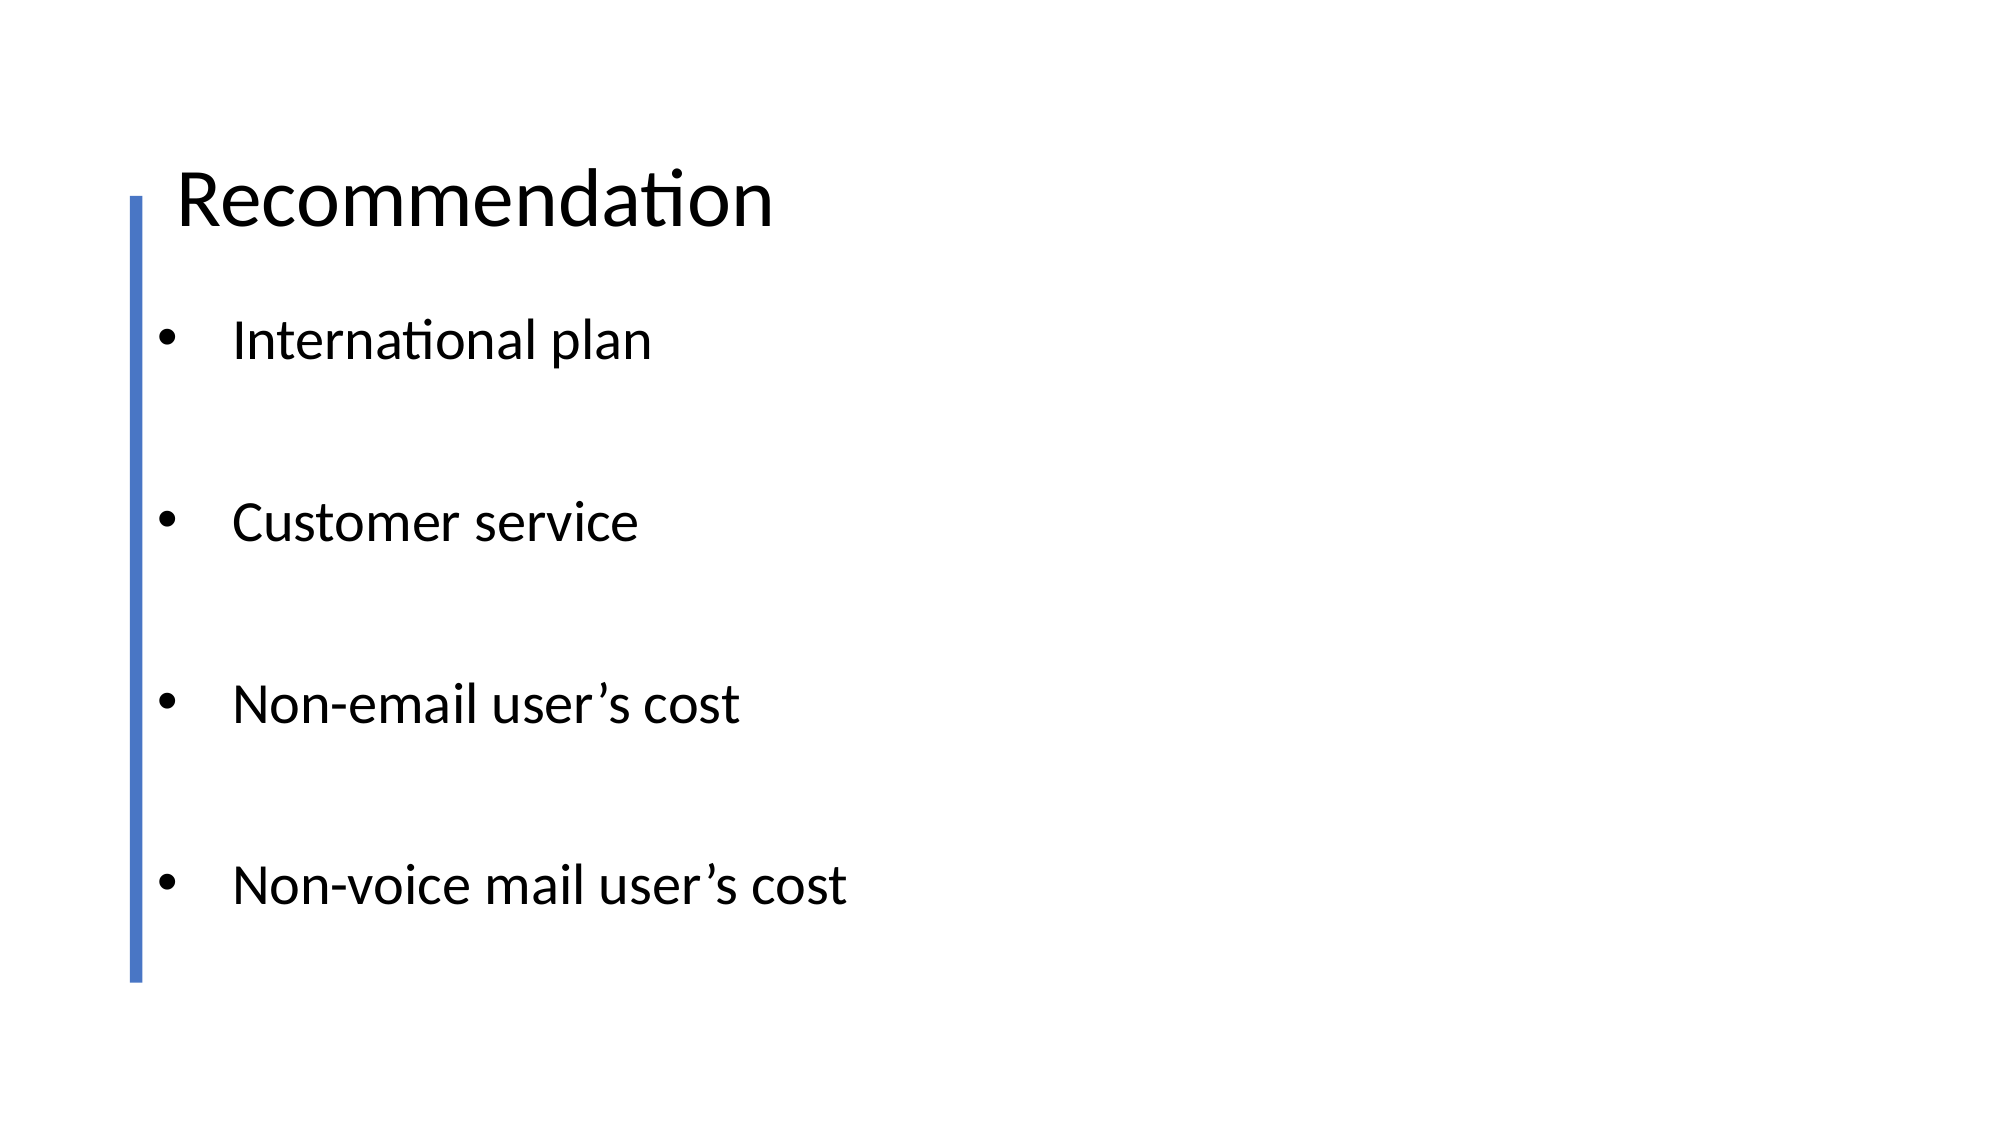

# Recommendation

International plan

Customer service

Non-email user’s cost

Non-voice mail user’s cost